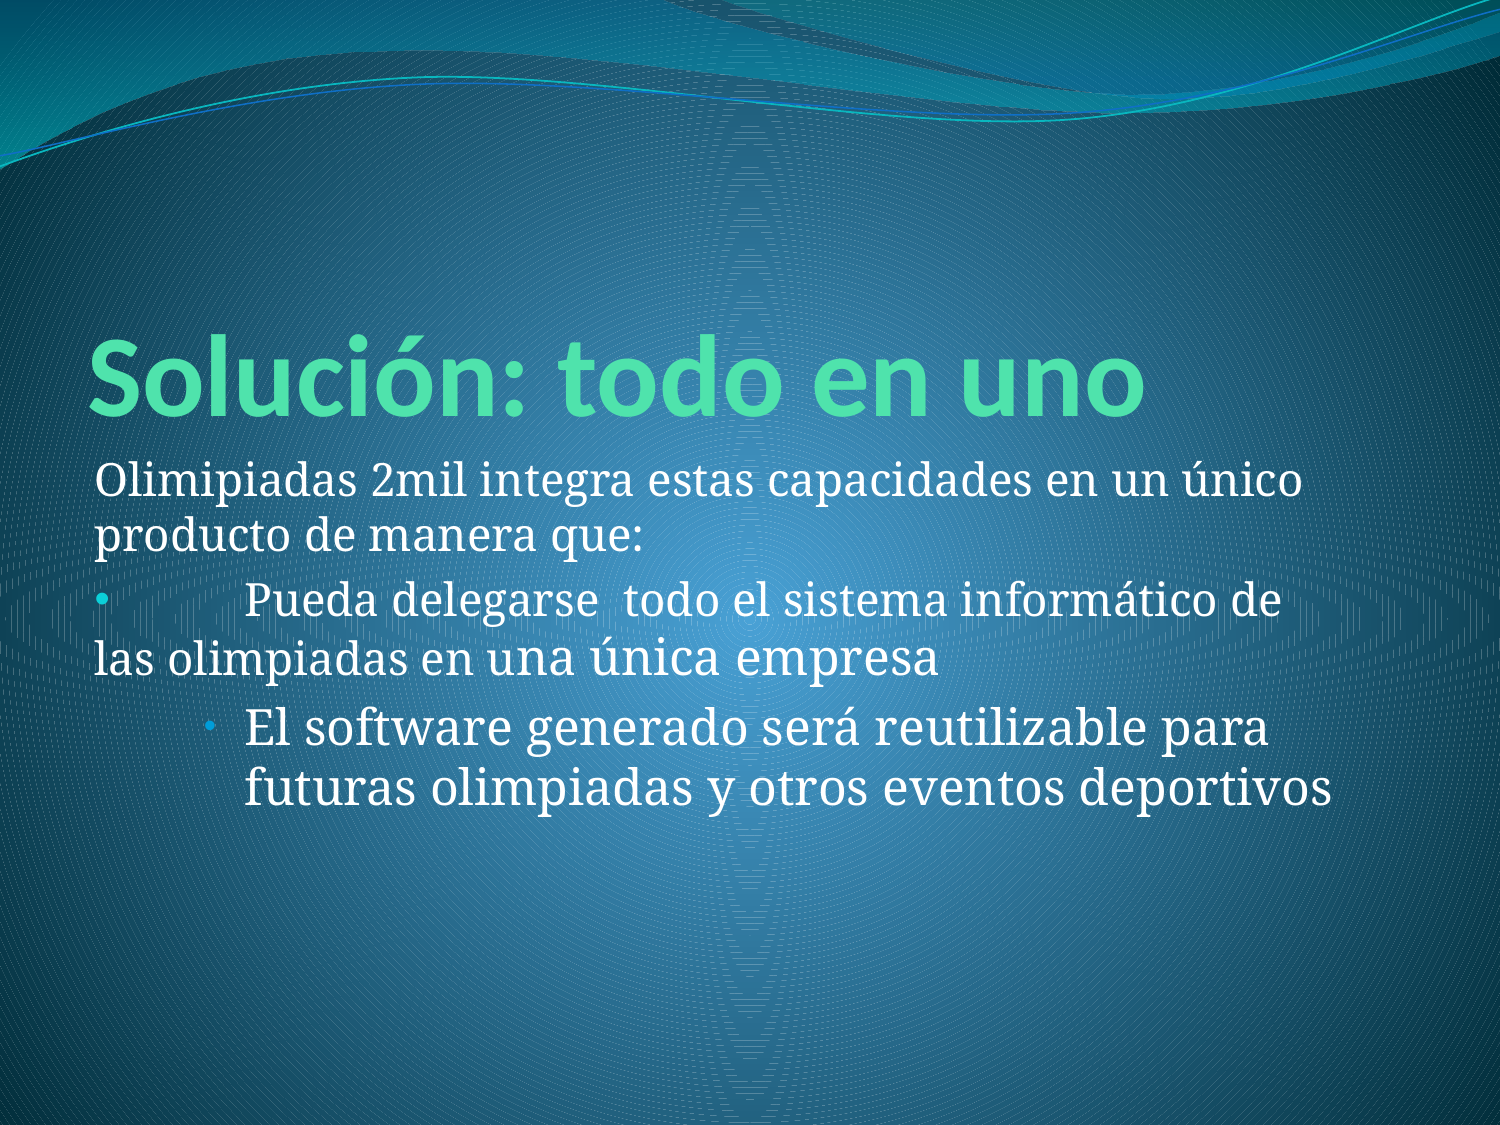

# Solución: todo en uno
Olimipiadas 2mil integra estas capacidades en un único producto de manera que:
	Pueda delegarse  todo el sistema informático de las olimpiadas en una única empresa
El software generado será reutilizable para  futuras olimpiadas y otros eventos deportivos